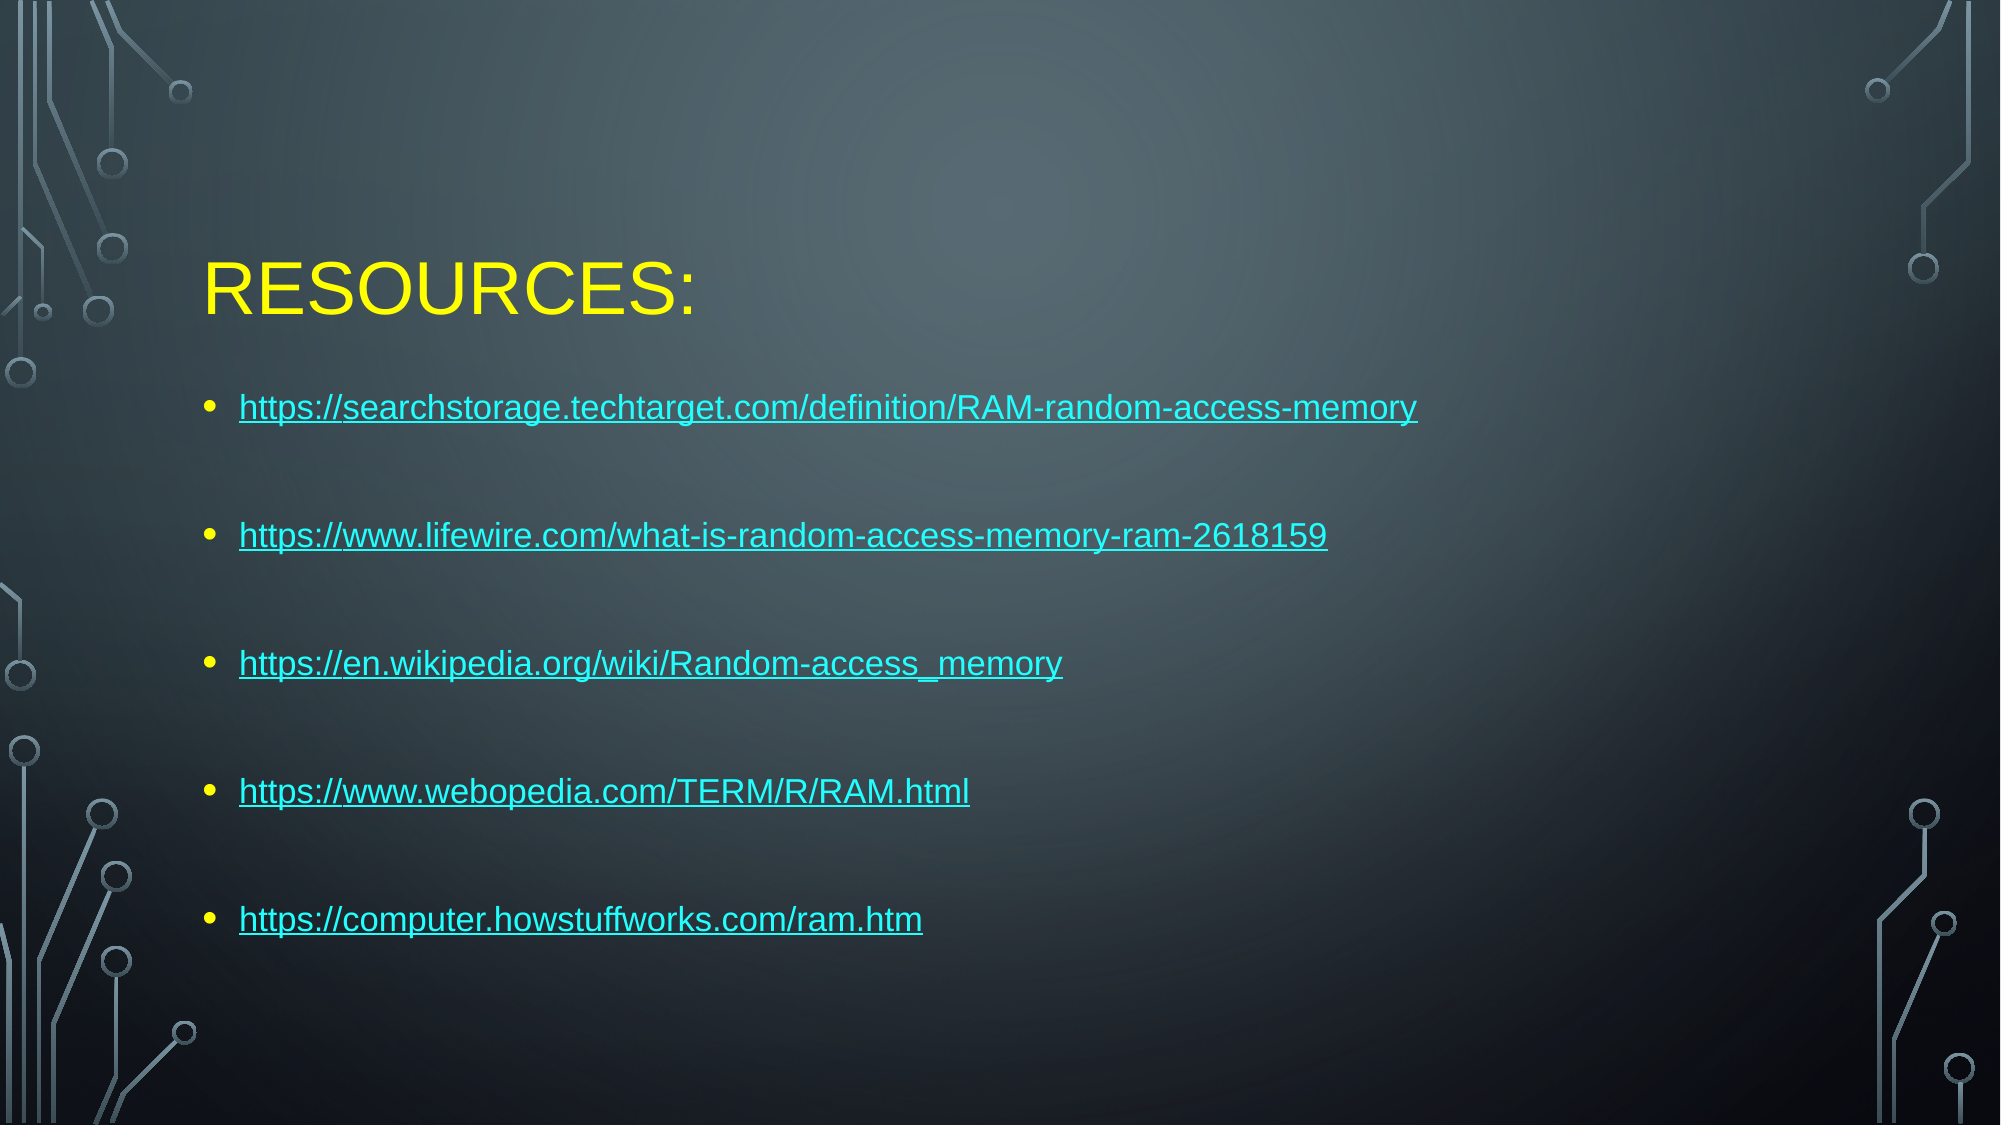

# RESOURCES:
https://searchstorage.techtarget.com/definition/RAM-random-access-memory

https://www.lifewire.com/what-is-random-access-memory-ram-2618159

https://en.wikipedia.org/wiki/Random-access_memory

https://www.webopedia.com/TERM/R/RAM.html

https://computer.howstuffworks.com/ram.htm